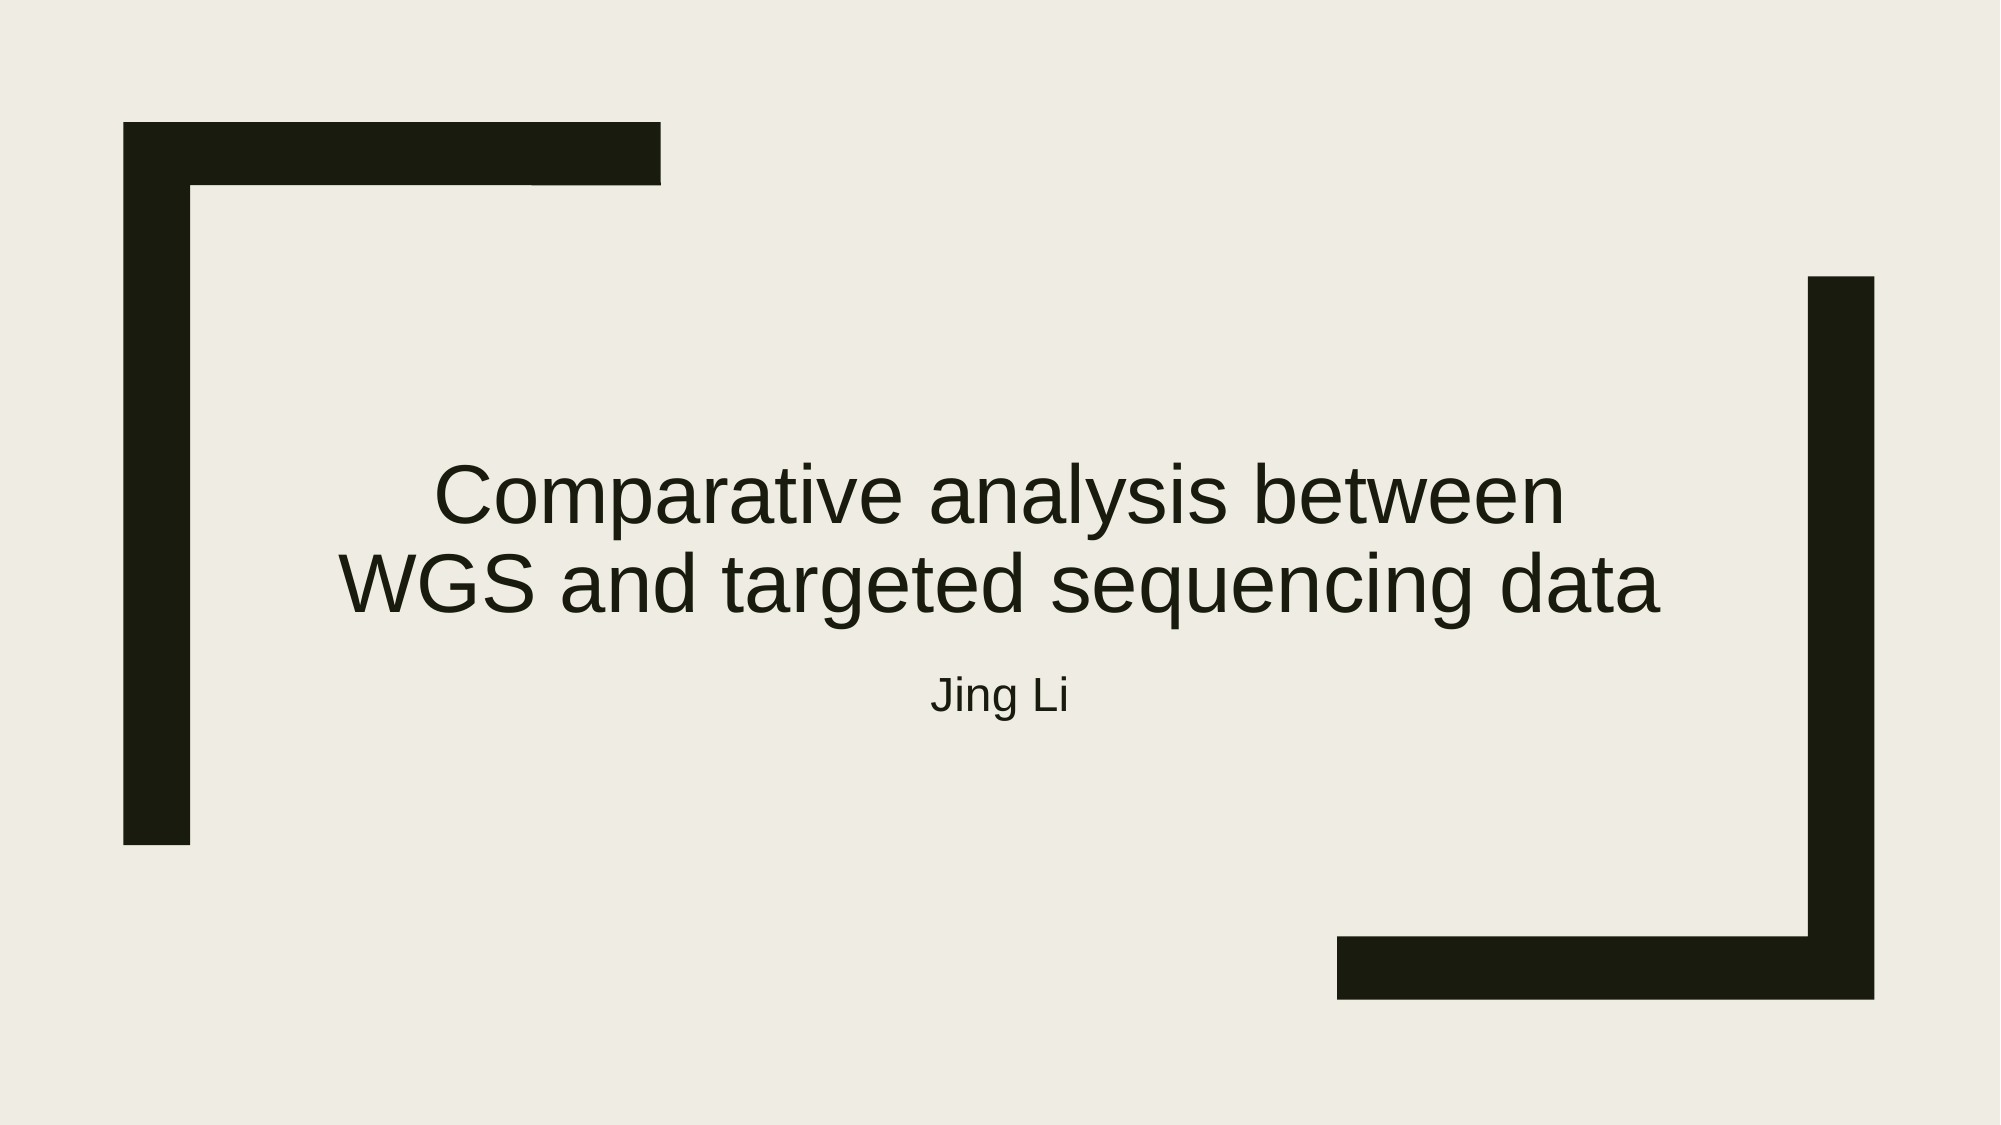

# Comparative analysis between WGS and targeted sequencing data
Jing Li